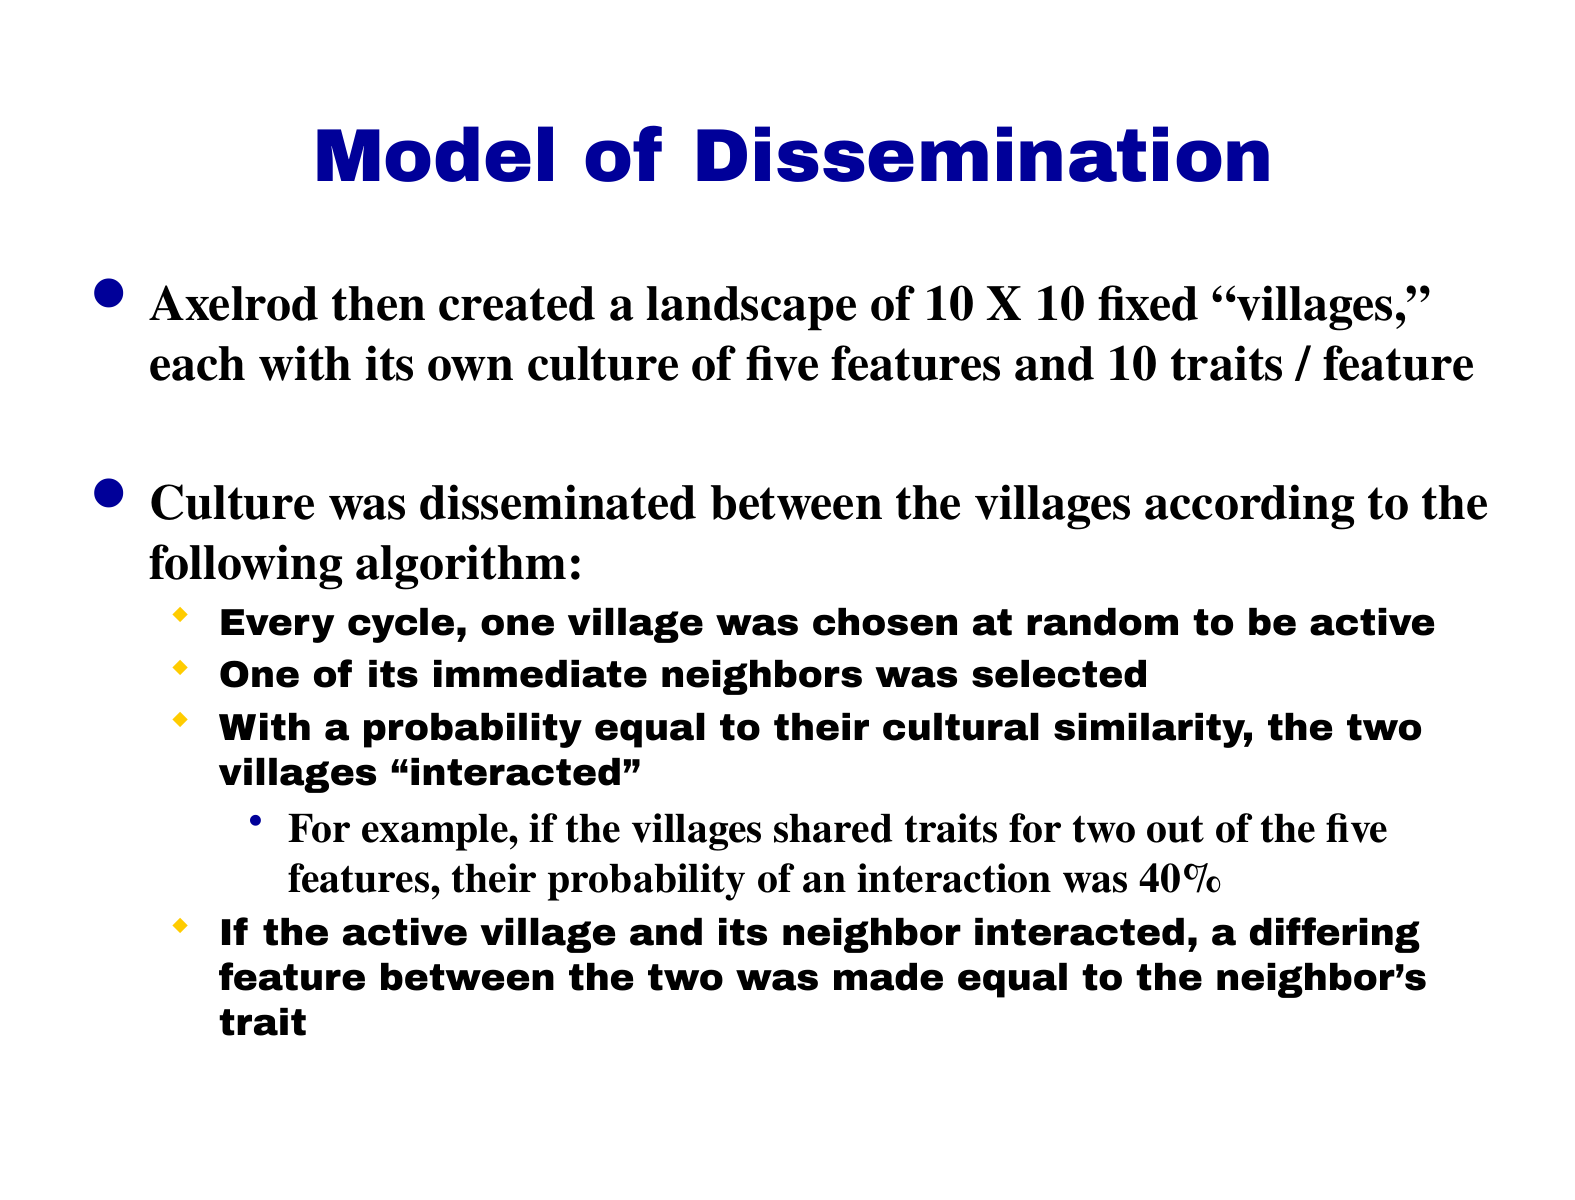

# Model of Dissemination
Axelrod then created a landscape of 10 X 10 fixed “villages,” each with its own culture of five features and 10 traits / feature

Culture was disseminated between the villages according to the following algorithm:
Every cycle, one village was chosen at random to be active
One of its immediate neighbors was selected
With a probability equal to their cultural similarity, the two villages “interacted”
For example, if the villages shared traits for two out of the five features, their probability of an interaction was 40%
If the active village and its neighbor interacted, a differing feature between the two was made equal to the neighbor’s trait